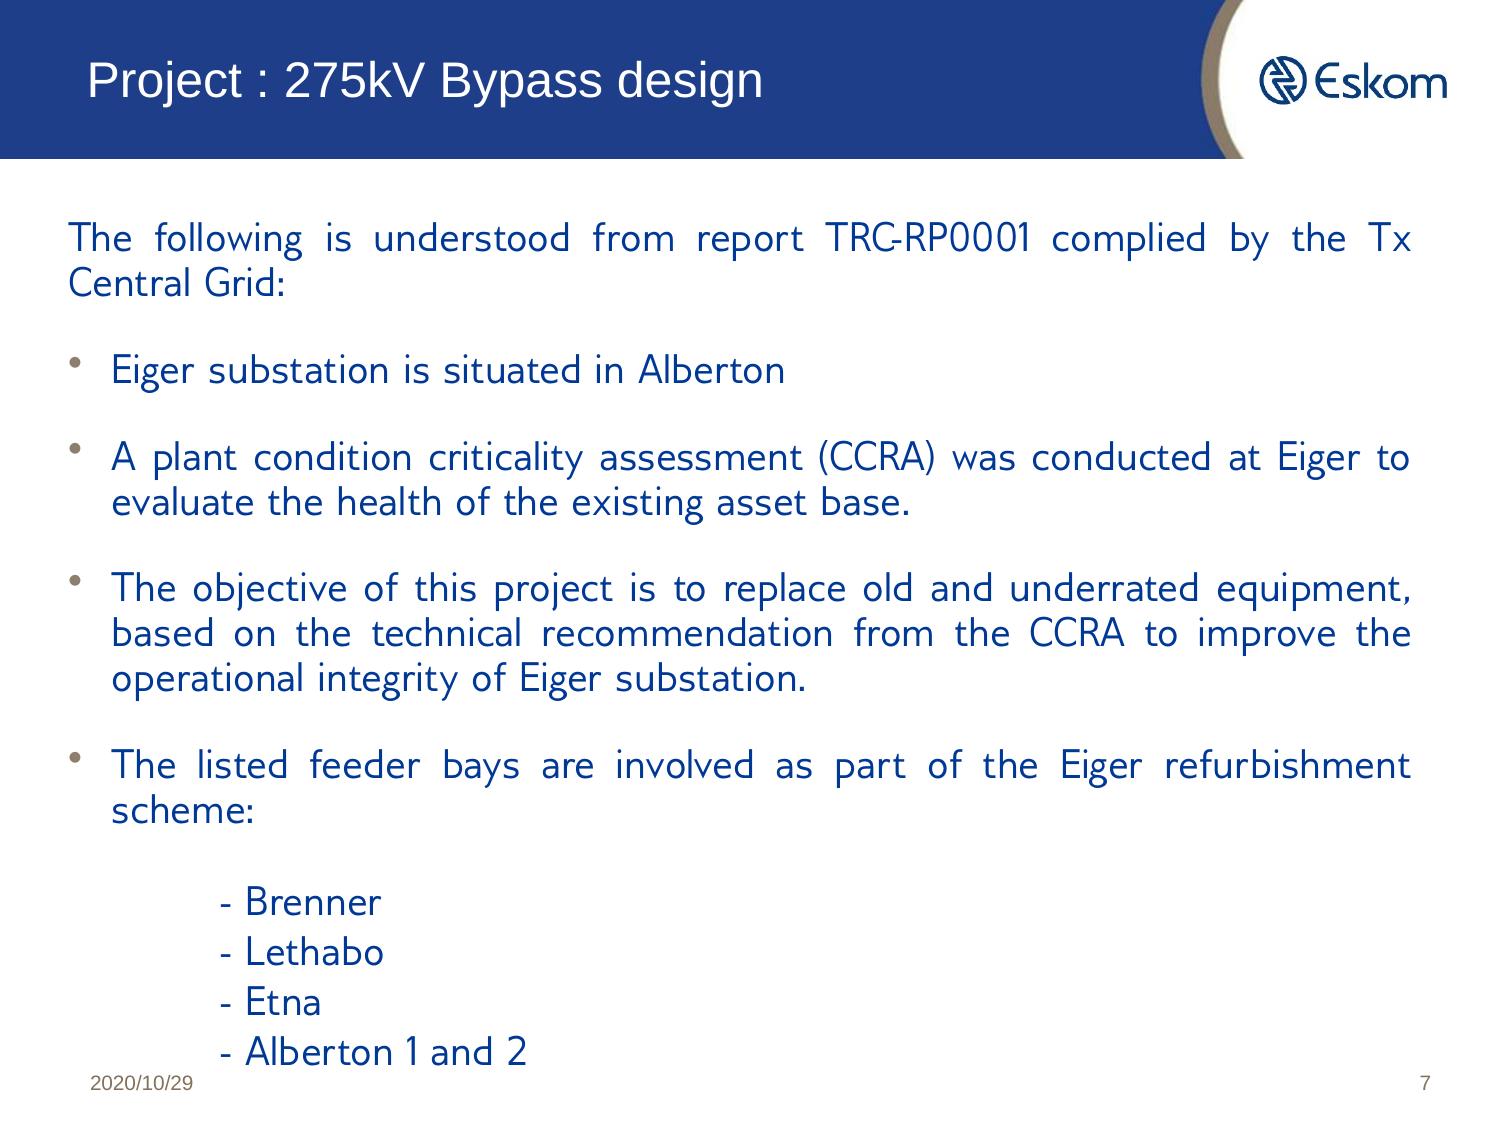

# Project : 275kV Bypass design
The following is understood from report TRC-RP0001 complied by the Tx Central Grid:
Eiger substation is situated in Alberton
A plant condition criticality assessment (CCRA) was conducted at Eiger to evaluate the health of the existing asset base.
The objective of this project is to replace old and underrated equipment, based on the technical recommendation from the CCRA to improve the operational integrity of Eiger substation.
The listed feeder bays are involved as part of the Eiger refurbishment scheme:
	- Brenner
	- Lethabo
	- Etna
	- Alberton 1 and 2

2020/10/29
7